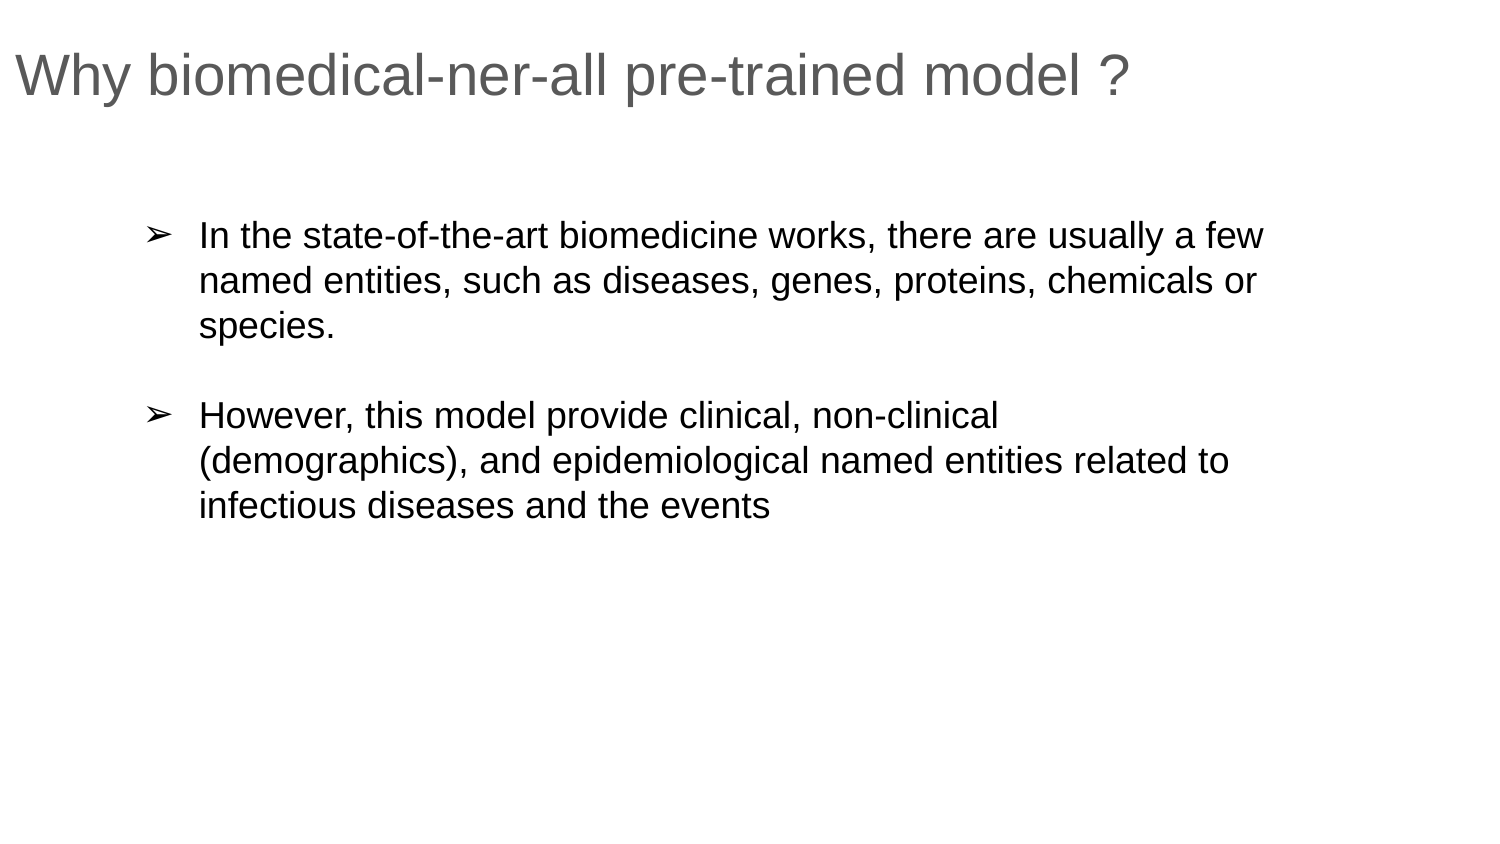

Why biomedical-ner-all pre-trained model ?
In the state-of-the-art biomedicine works, there are usually a few named entities, such as diseases, genes, proteins, chemicals or species.

However, this model provide clinical, non-clinical (demographics), and epidemiological named entities related to infectious diseases and the events